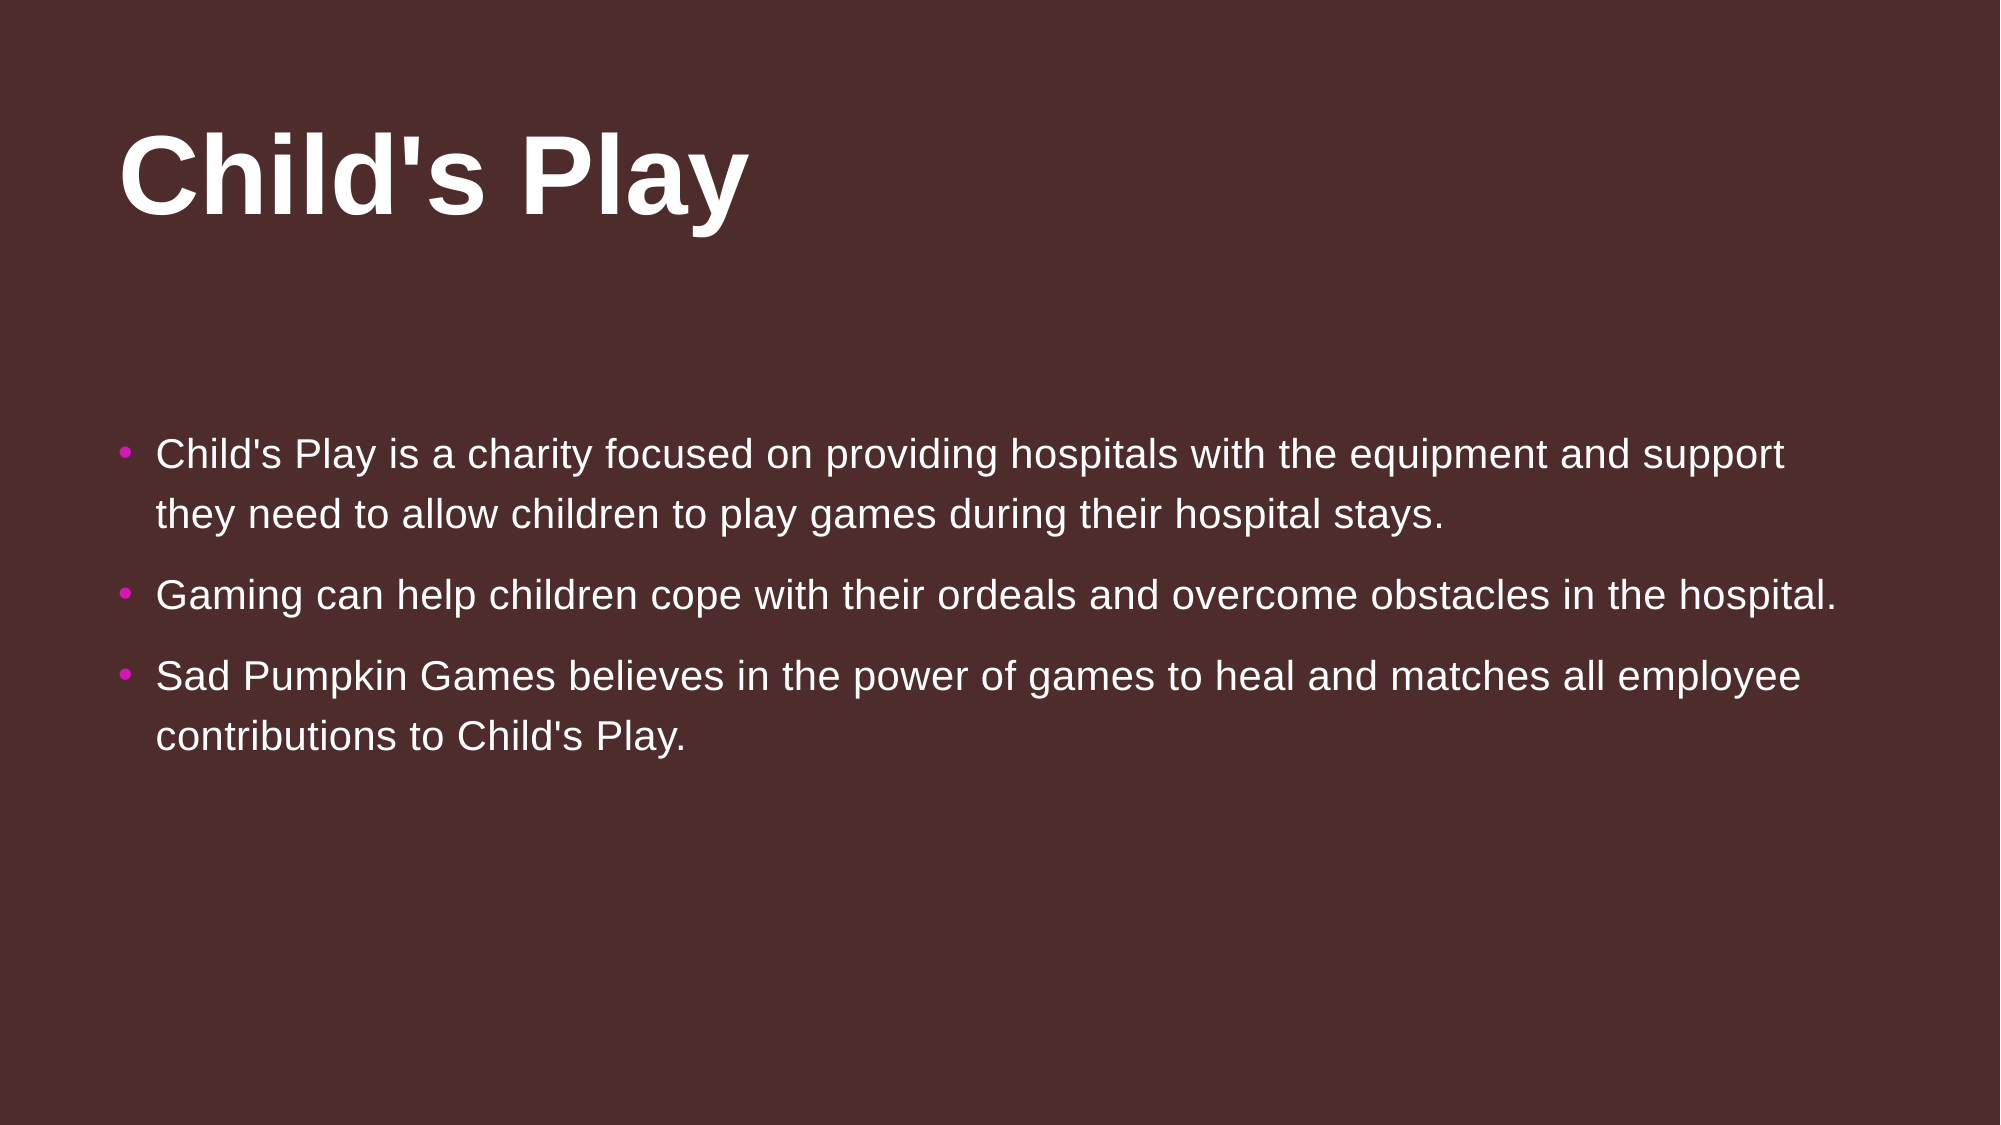

# Child's Play
Child's Play is a charity focused on providing hospitals with the equipment and support they need to allow children to play games during their hospital stays.
Gaming can help children cope with their ordeals and overcome obstacles in the hospital.
Sad Pumpkin Games believes in the power of games to heal and matches all employee contributions to Child's Play.